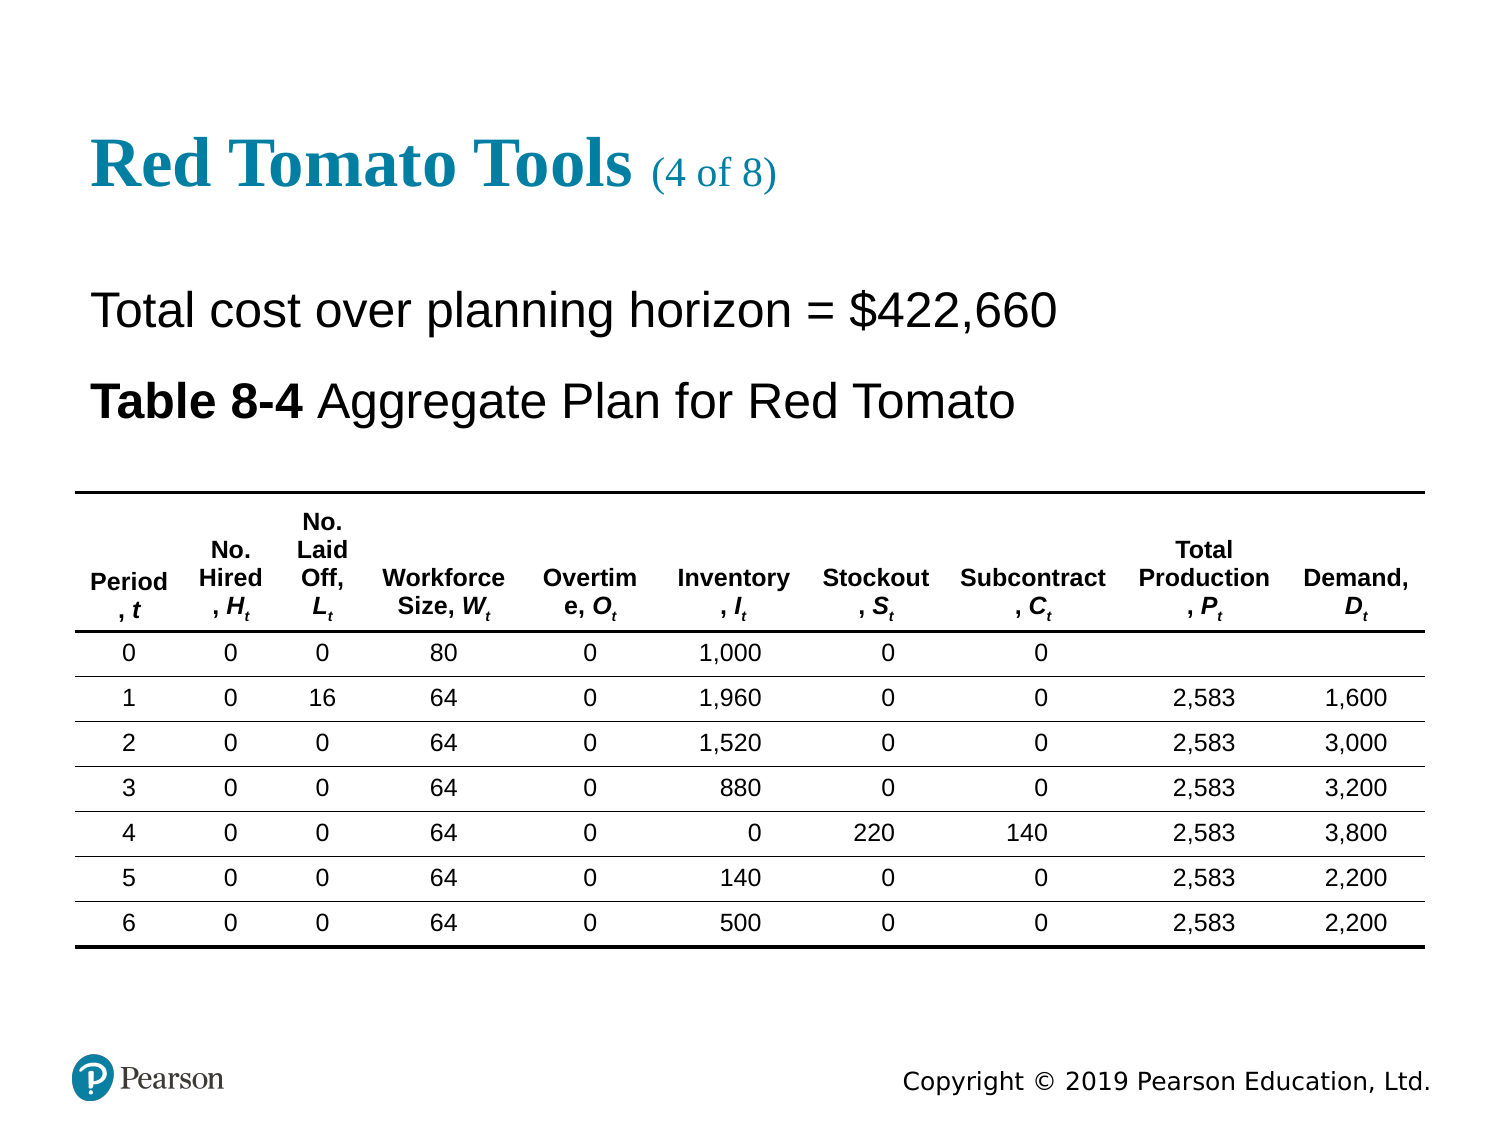

# Red Tomato Tools (4 of 8)
Total cost over planning horizon = $422,660
Table 8-4 Aggregate Plan for Red Tomato
| Period, t | No. Hired, Ht | No. Laid Off, Lt | Workforce Size, Wt | Overtime, Ot | Inventory, It | Stockout, St | Subcontract, Ct | Total Production, Pt | Demand, Dt |
| --- | --- | --- | --- | --- | --- | --- | --- | --- | --- |
| 0 | 0 | 0 | 80 | 0 | 1,000 | 0 | 0 | Blank | Blank |
| 1 | 0 | 16 | 64 | 0 | 1,960 | 0 | 0 | 2,583 | 1,600 |
| 2 | 0 | 0 | 64 | 0 | 1,520 | 0 | 0 | 2,583 | 3,000 |
| 3 | 0 | 0 | 64 | 0 | 880 | 0 | 0 | 2,583 | 3,200 |
| 4 | 0 | 0 | 64 | 0 | 0 | 220 | 140 | 2,583 | 3,800 |
| 5 | 0 | 0 | 64 | 0 | 140 | 0 | 0 | 2,583 | 2,200 |
| 6 | 0 | 0 | 64 | 0 | 500 | 0 | 0 | 2,583 | 2,200 |